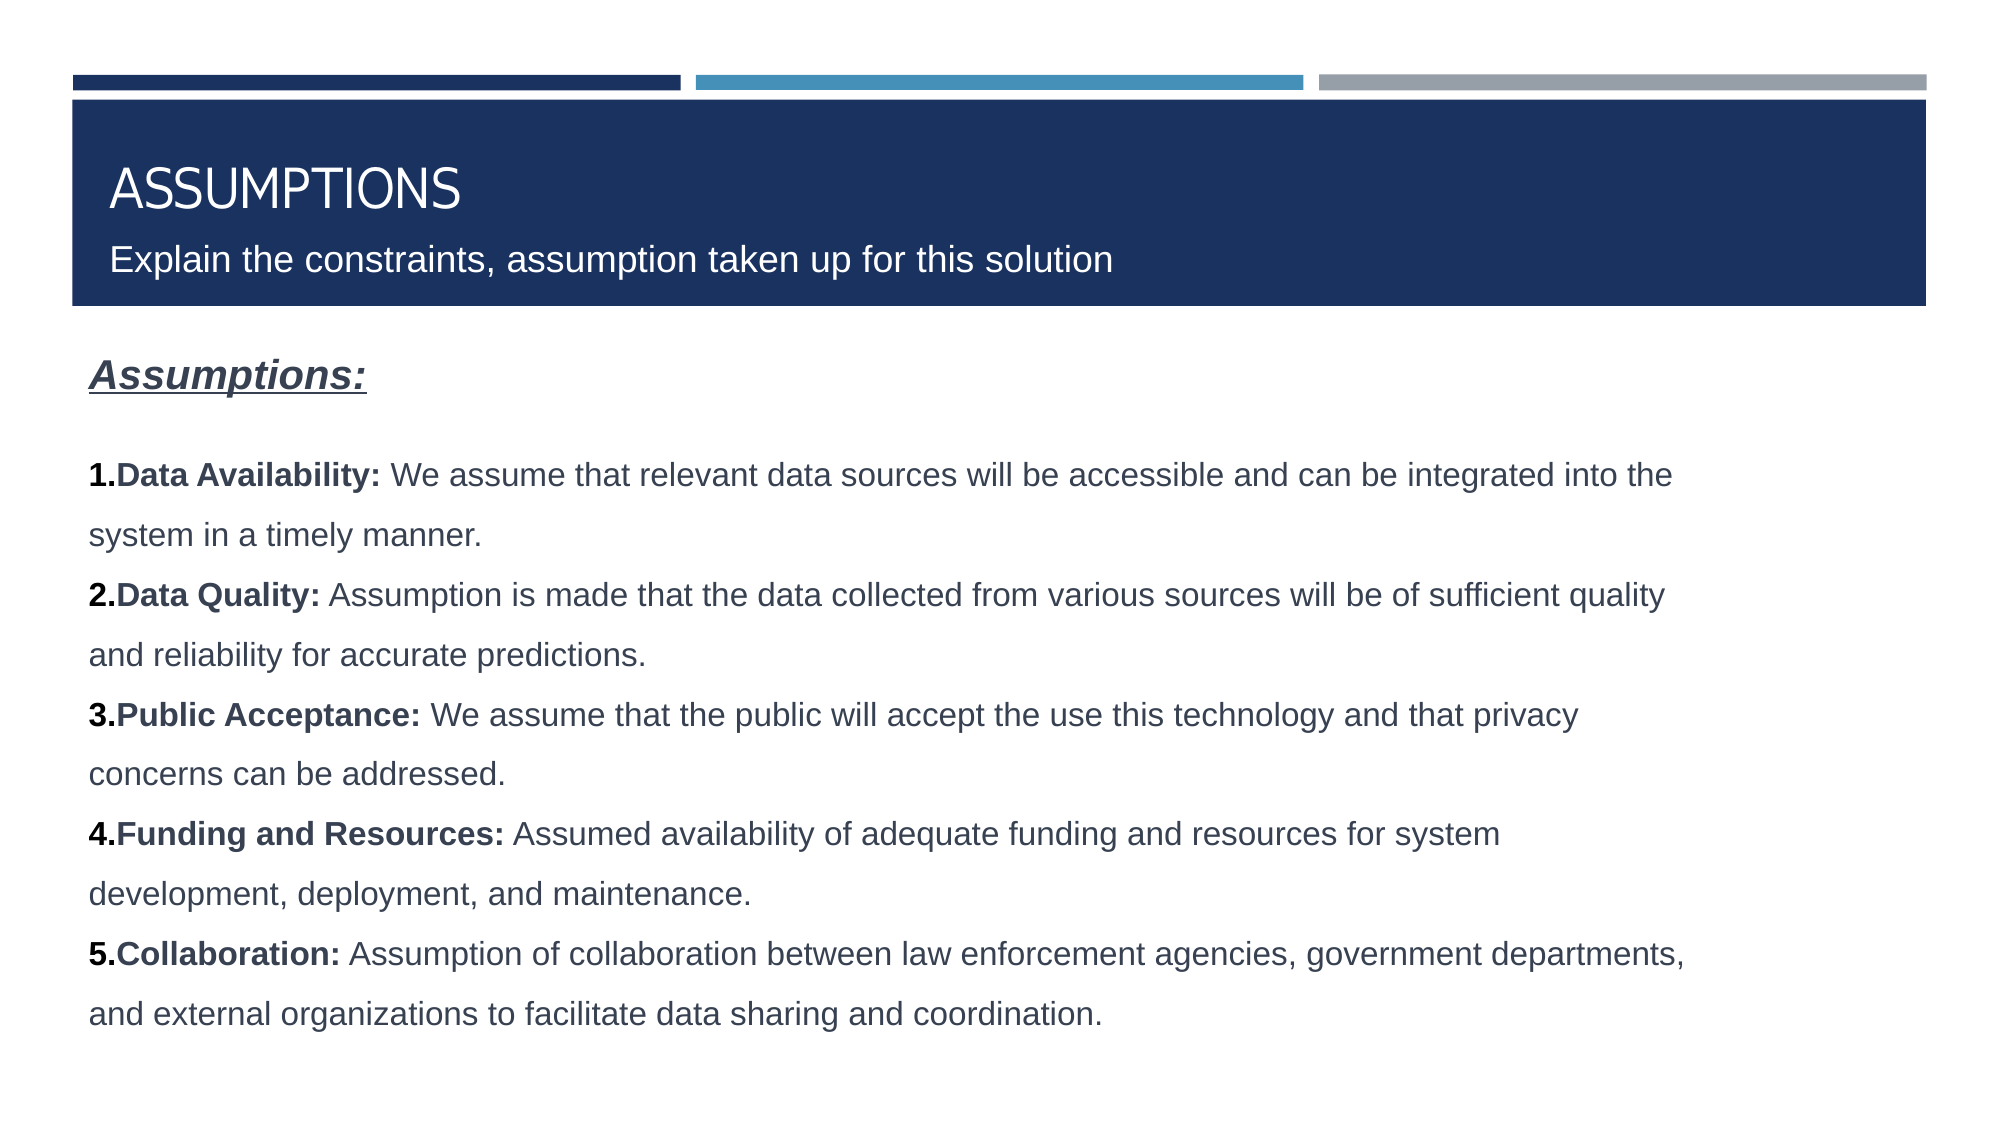

# ASSUMPTIONS
Explain the constraints, assumption taken up for this solution
Assumptions:

Data Availability: We assume that relevant data sources will be accessible and can be integrated into the system in a timely manner.
Data Quality: Assumption is made that the data collected from various sources will be of sufficient quality and reliability for accurate predictions.
Public Acceptance: We assume that the public will accept the use this technology and that privacy concerns can be addressed.
Funding and Resources: Assumed availability of adequate funding and resources for system development, deployment, and maintenance.
Collaboration: Assumption of collaboration between law enforcement agencies, government departments, and external organizations to facilitate data sharing and coordination.